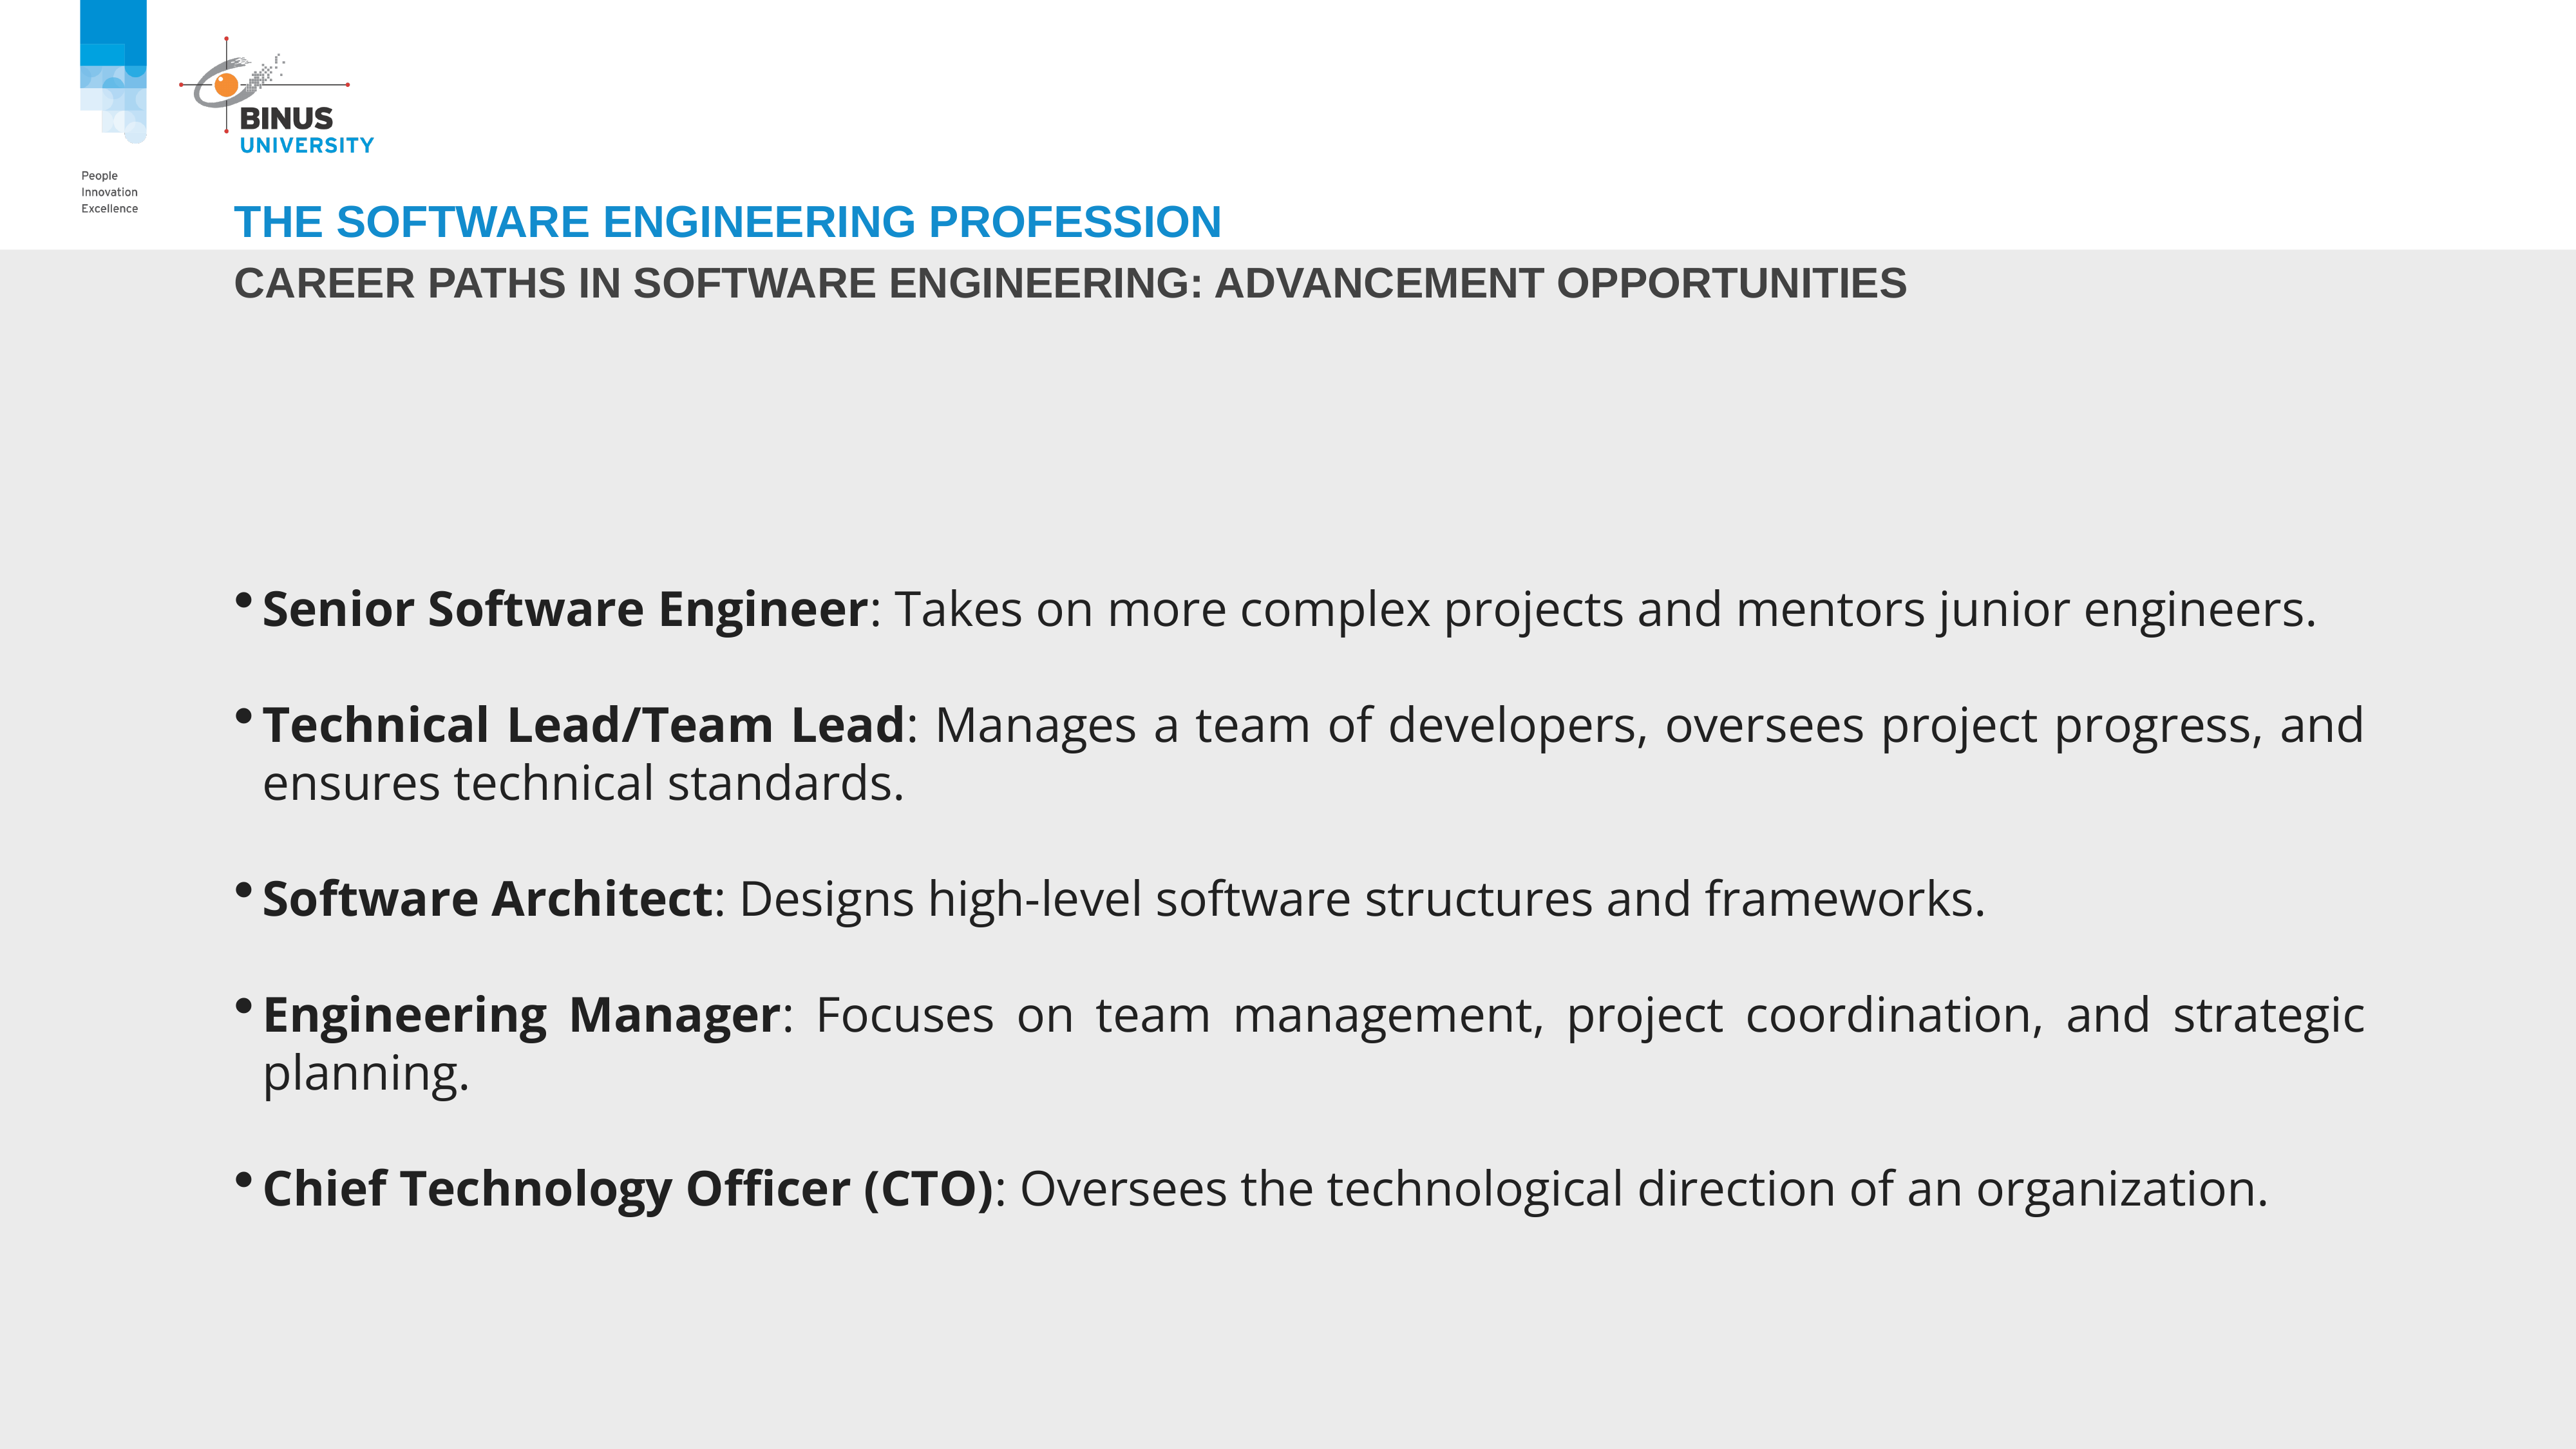

# The software Engineering Profession
Career Paths in Software Engineering: Advancement Opportunities
Senior Software Engineer: Takes on more complex projects and mentors junior engineers.

Technical Lead/Team Lead: Manages a team of developers, oversees project progress, and ensures technical standards.

Software Architect: Designs high-level software structures and frameworks.

Engineering Manager: Focuses on team management, project coordination, and strategic planning.

Chief Technology Officer (CTO): Oversees the technological direction of an organization.